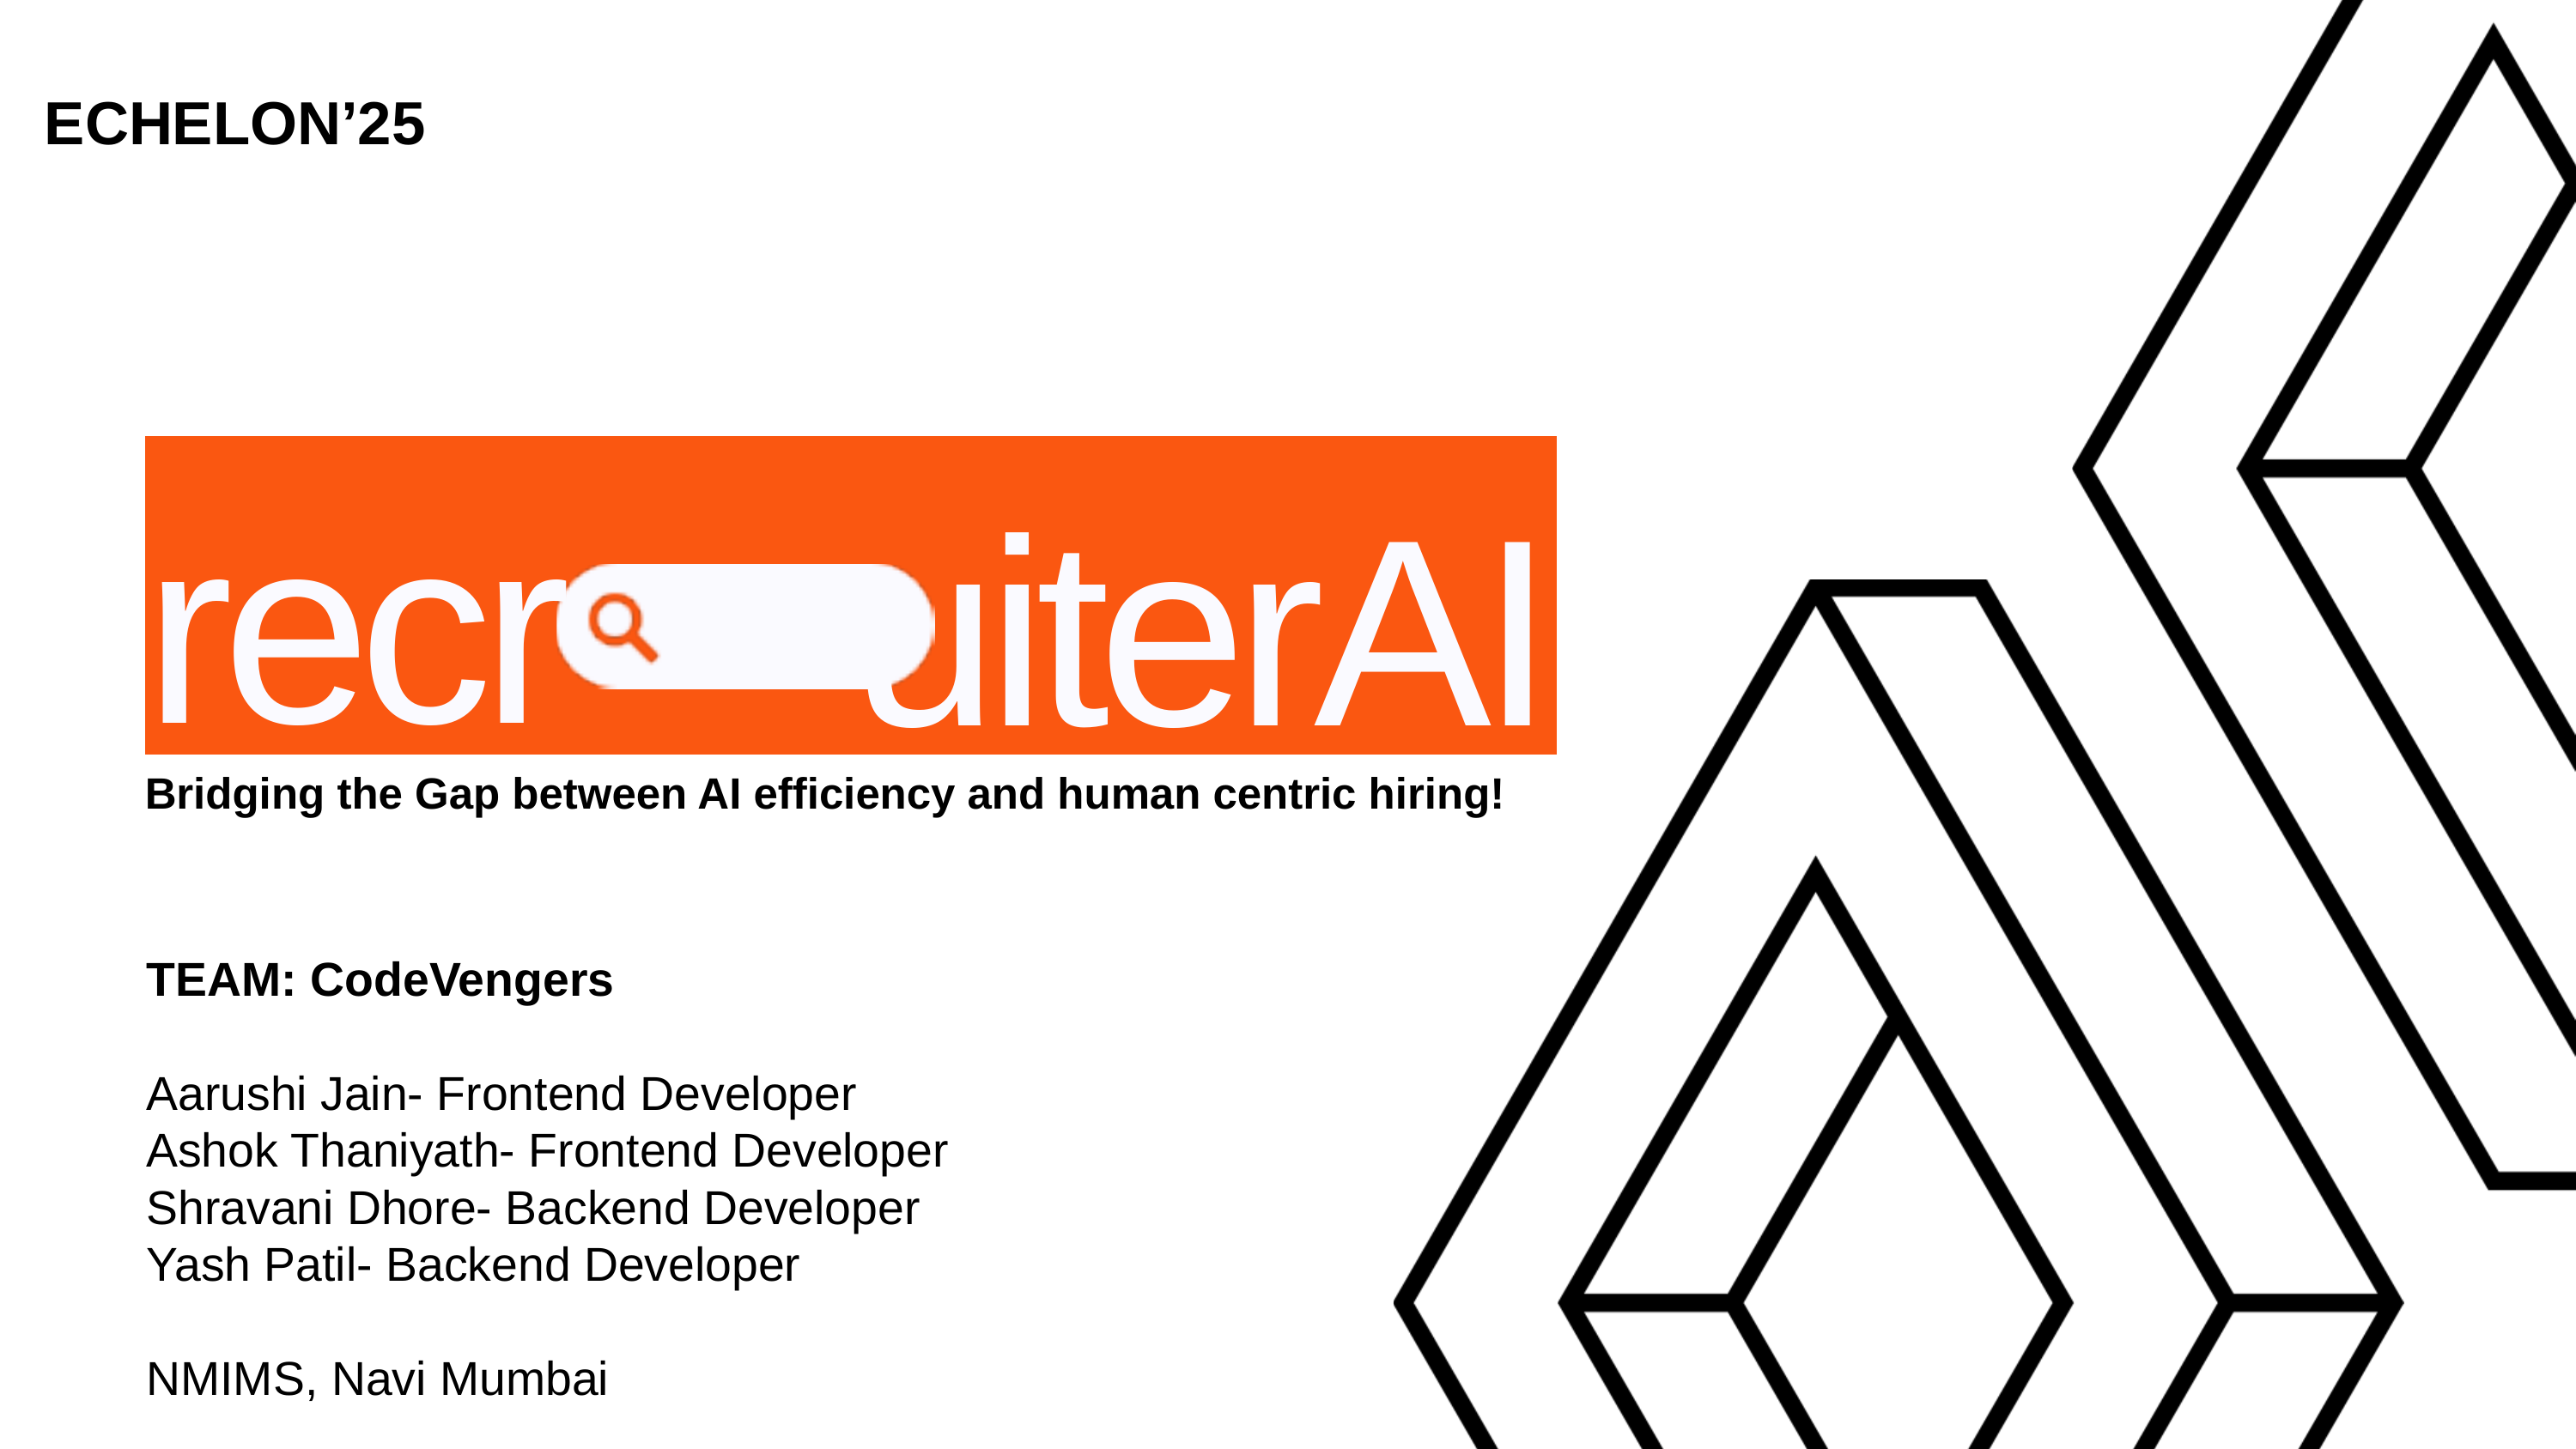

ECHELON’25
recr
uiterAI

Bridging the Gap between AI efficiency and human centric hiring!
TEAM: CodeVengers

Aarushi Jain- Frontend Developer
Ashok Thaniyath- Frontend Developer
Shravani Dhore- Backend Developer
Yash Patil- Backend Developer

NMIMS, Navi Mumbai